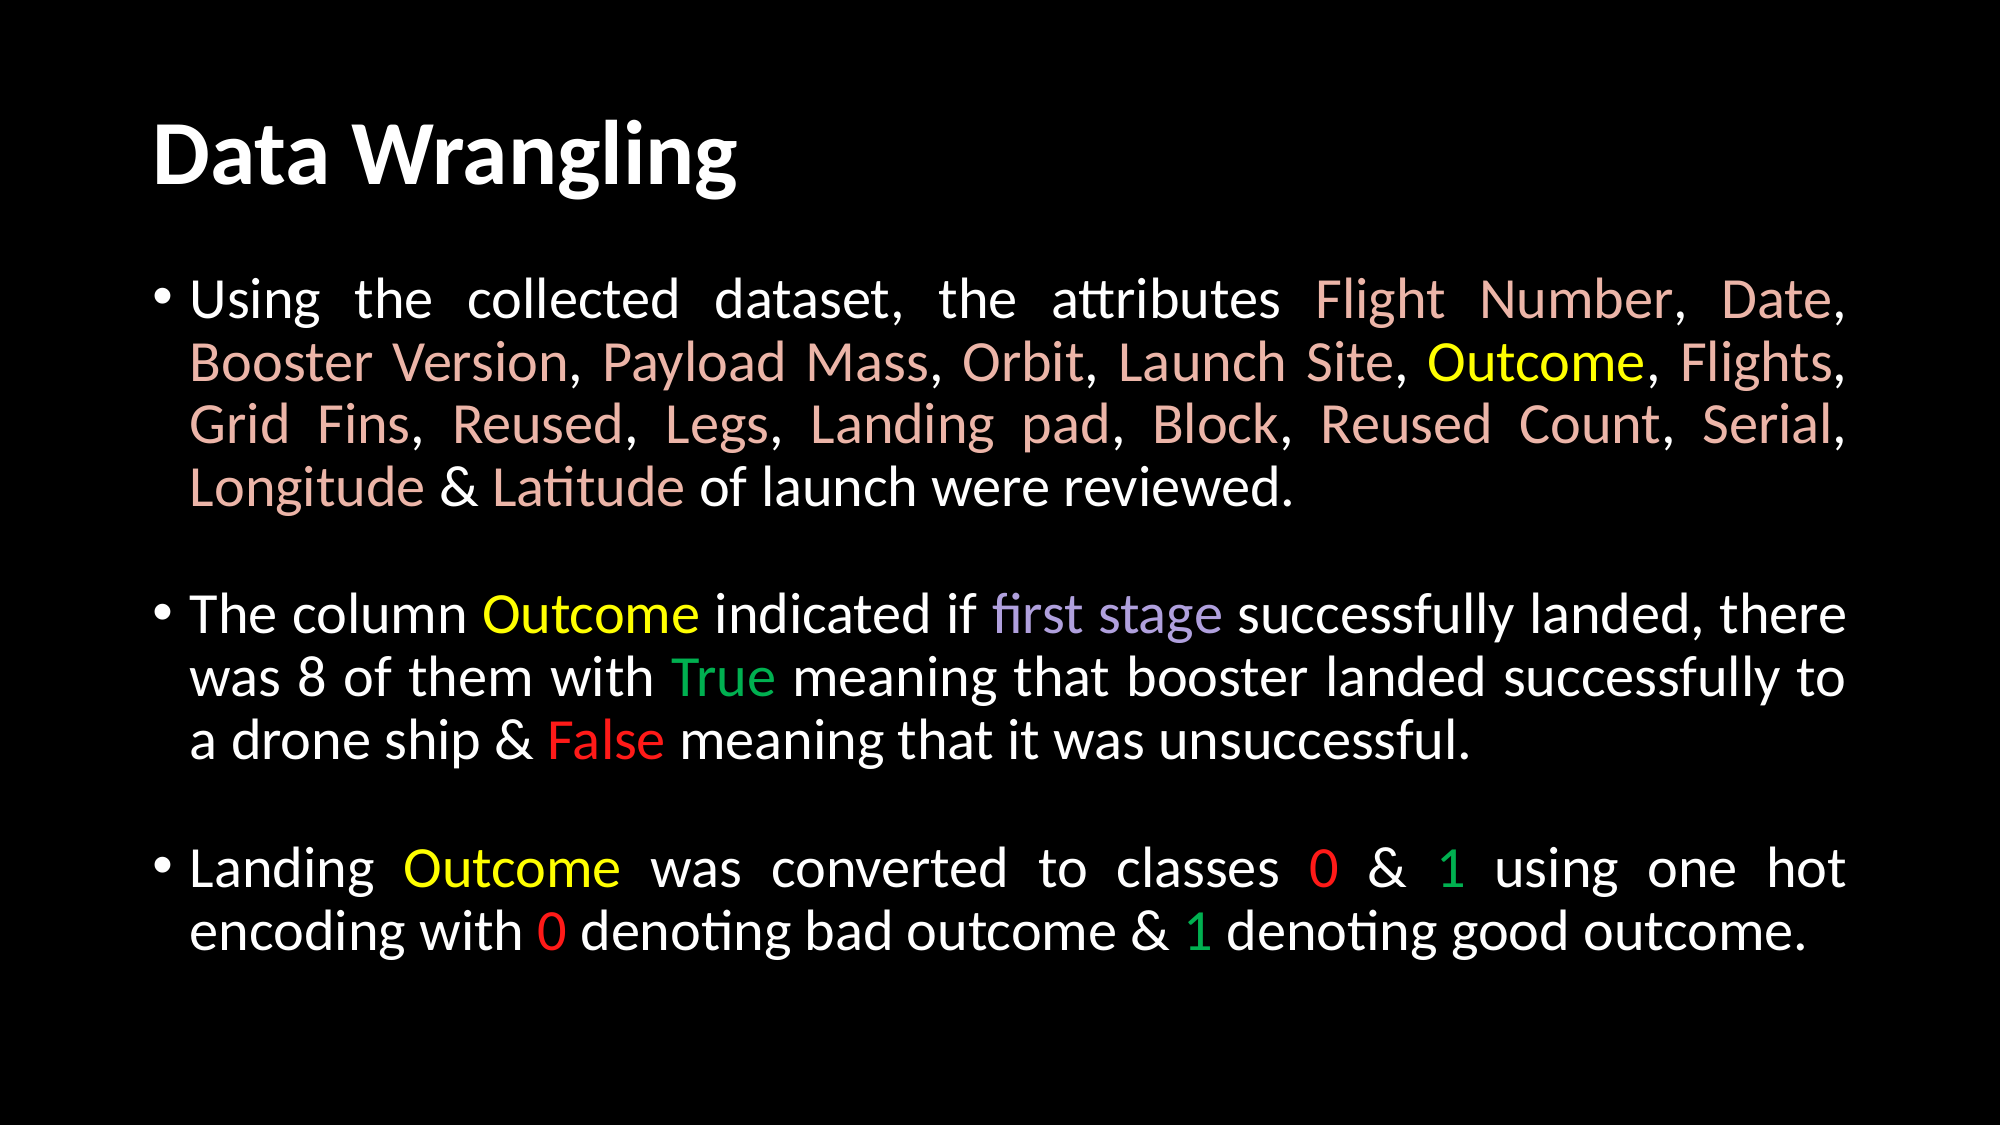

# Data Wrangling
Using the collected dataset, the attributes Flight Number, Date, Booster Version, Payload Mass, Orbit, Launch Site, Outcome, Flights, Grid Fins, Reused, Legs, Landing pad, Block, Reused Count, Serial, Longitude & Latitude of launch were reviewed.

The column Outcome indicated if first stage successfully landed, there was 8 of them with True meaning that booster landed successfully to a drone ship & False meaning that it was unsuccessful.

Landing Outcome was converted to classes 0 & 1 using one hot encoding with 0 denoting bad outcome & 1 denoting good outcome.